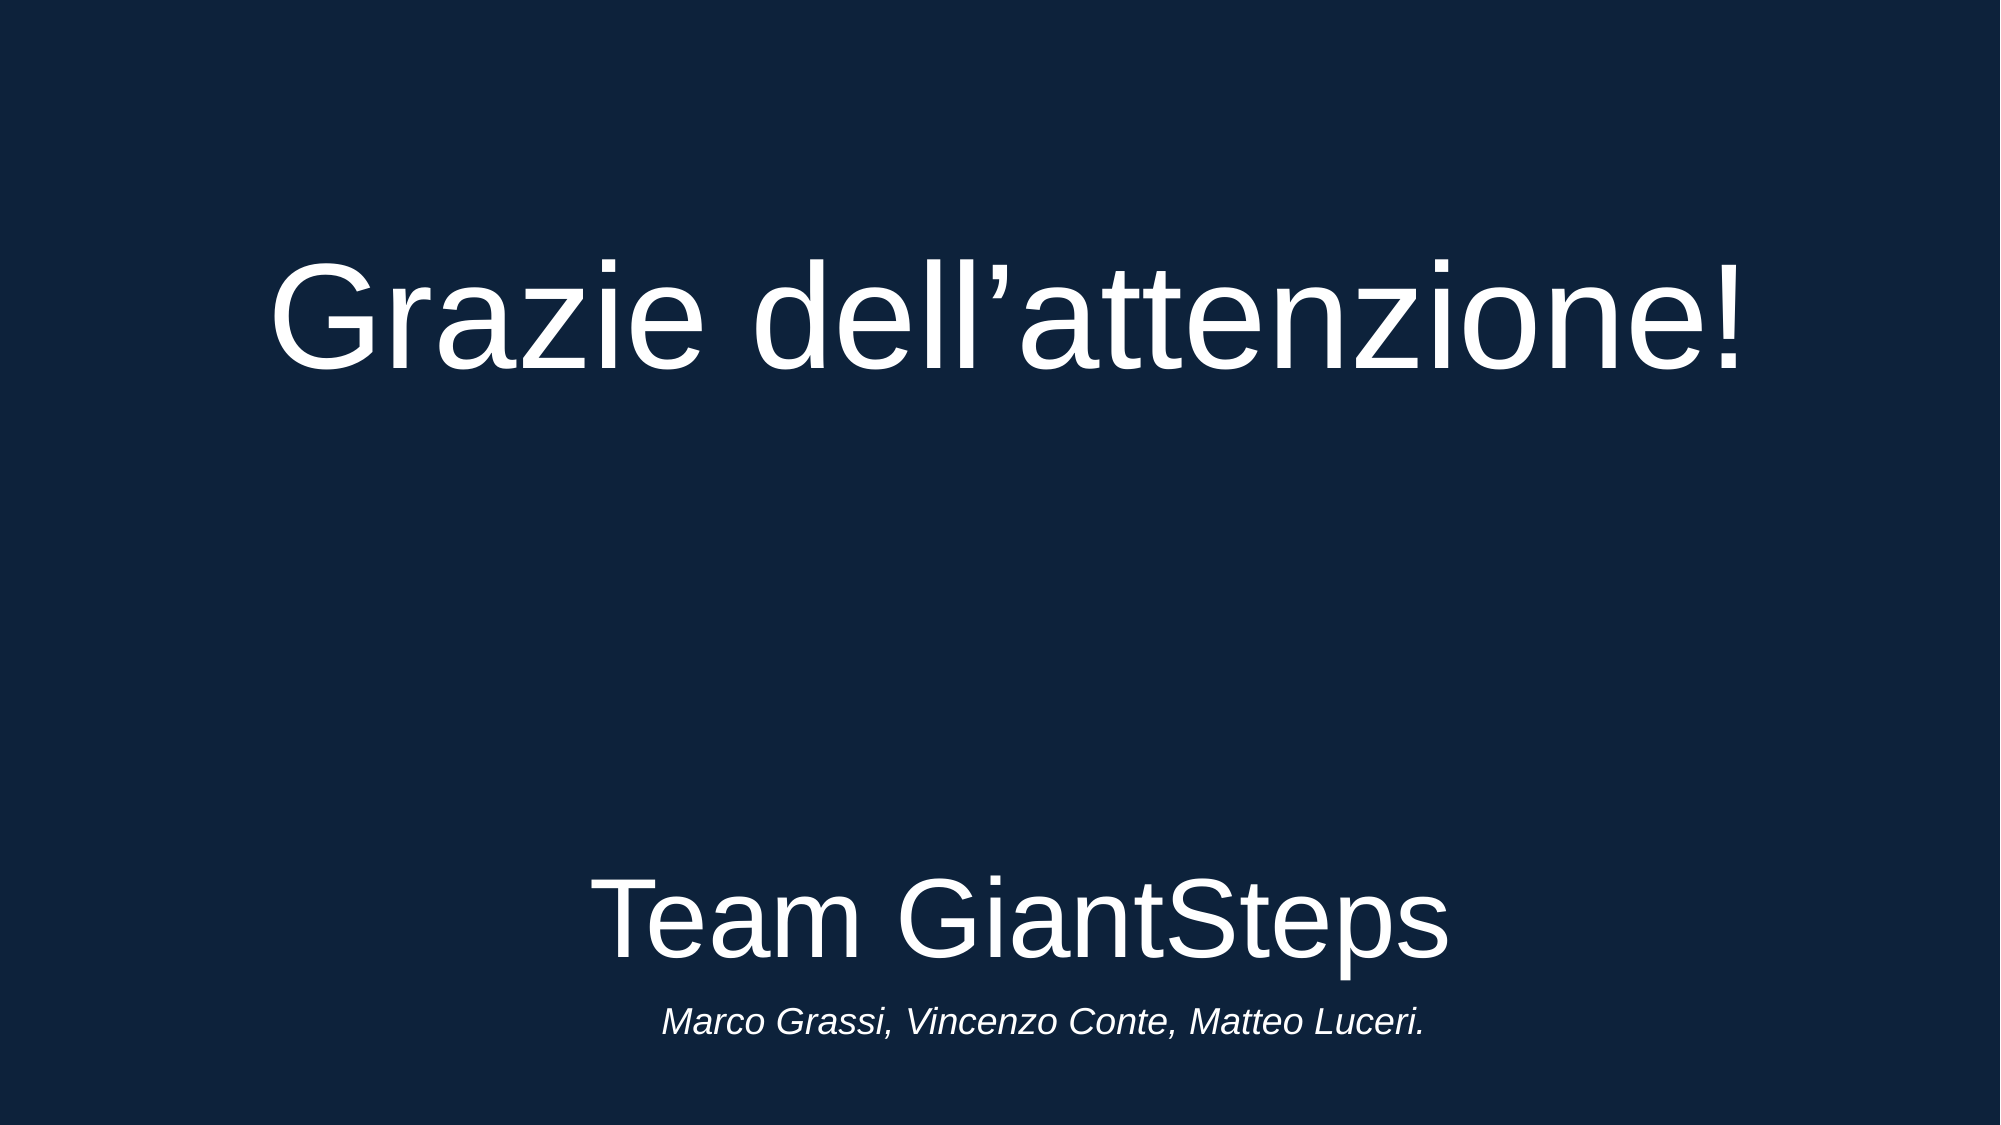

Grazie dell’attenzione!
Team GiantSteps
Marco Grassi, Vincenzo Conte, Matteo Luceri.